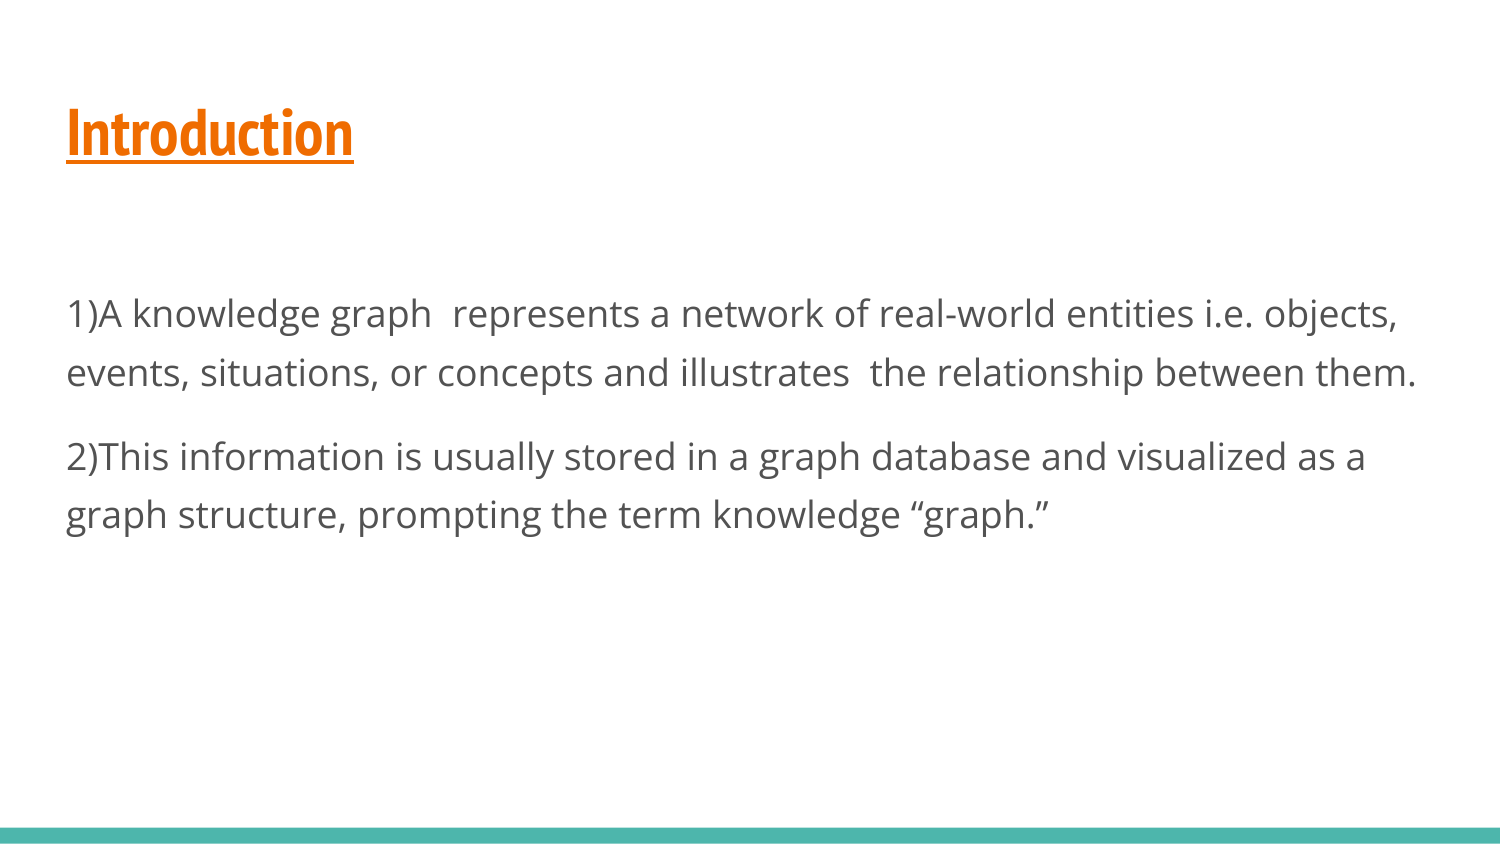

# Introduction

1)A knowledge graph  represents a network of real-world entities i.e. objects, events, situations, or concepts and illustrates  the relationship between them.
2)This information is usually stored in a graph database and visualized as a graph structure, prompting the term knowledge “graph.”